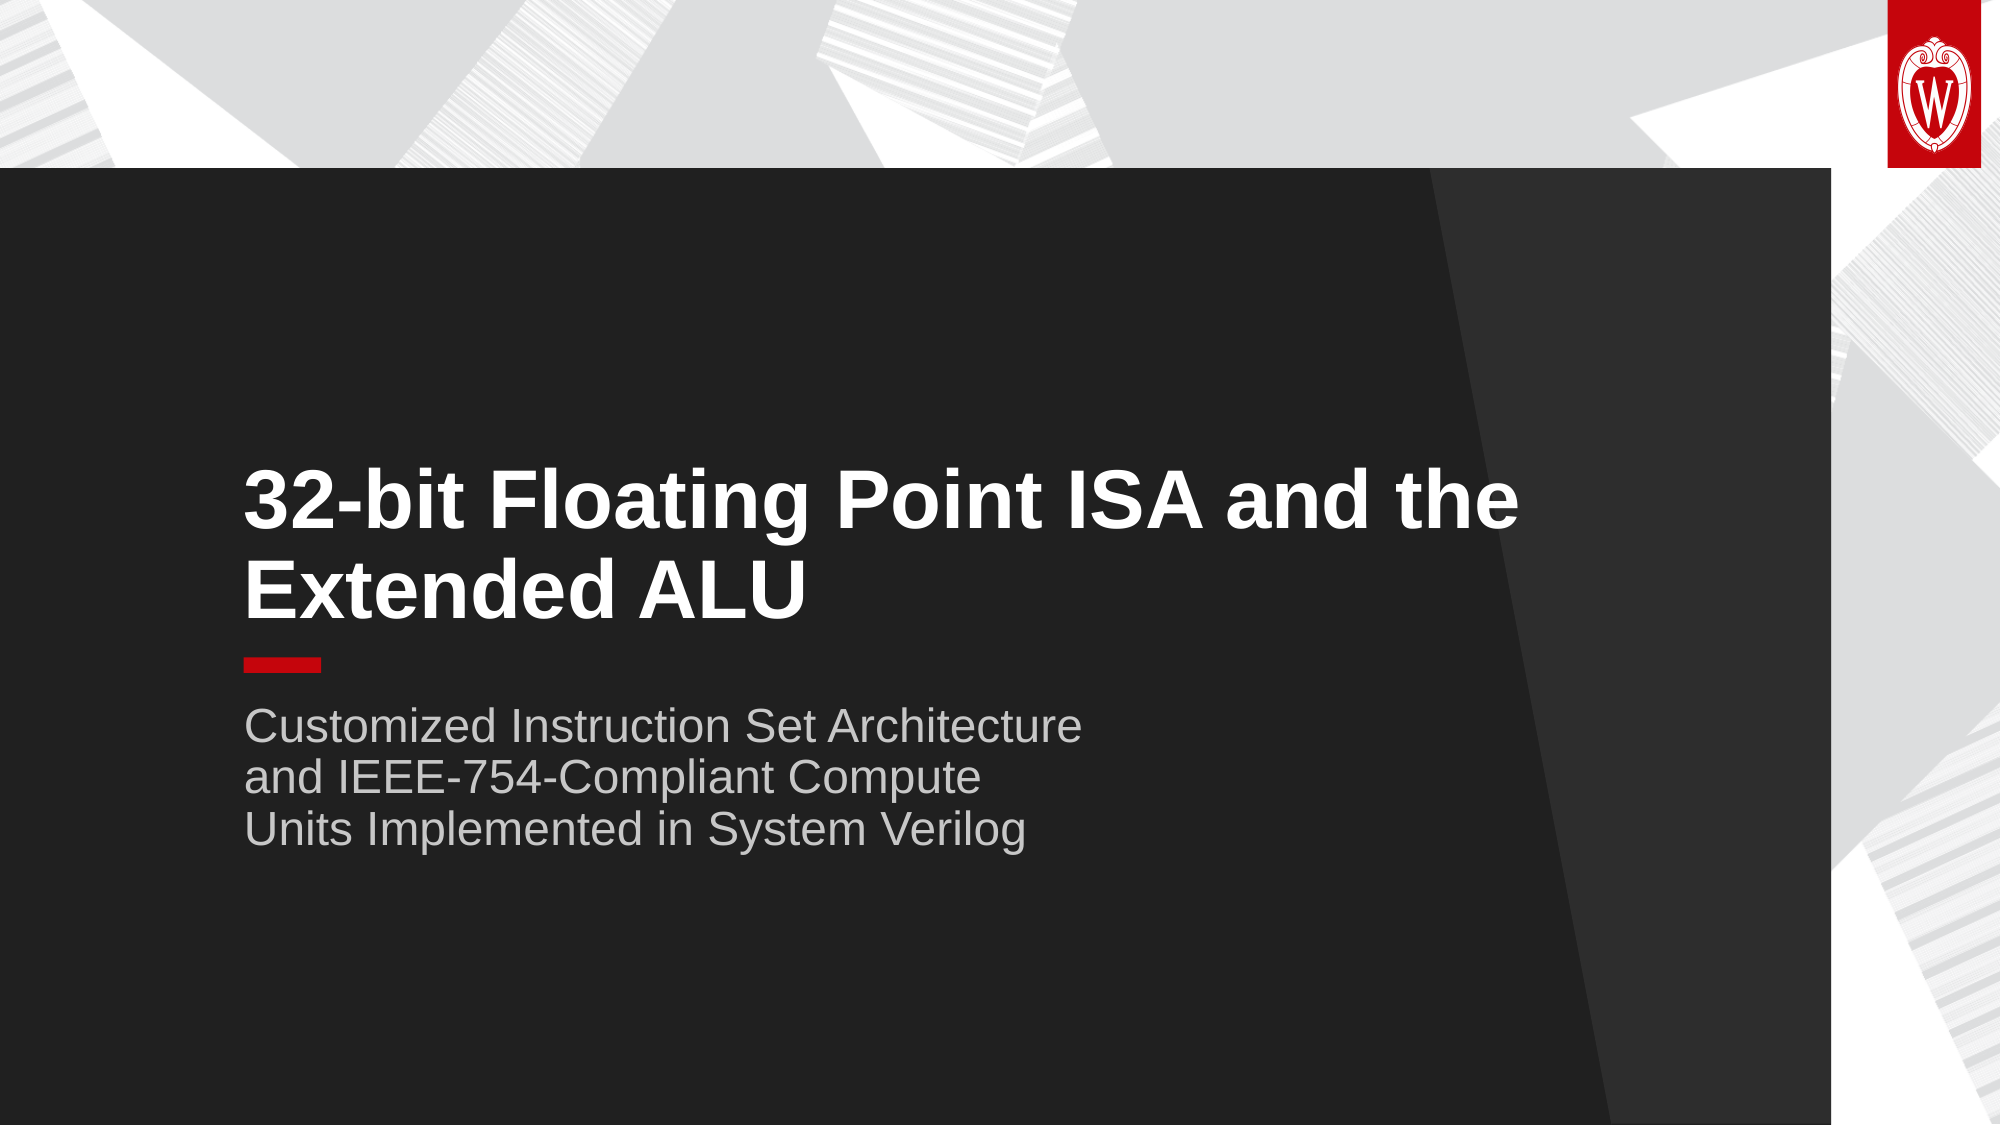

32-bit Floating Point ISA and the Extended ALU
Customized Instruction Set Architecture and IEEE-754-Compliant Compute Units Implemented in System Verilog